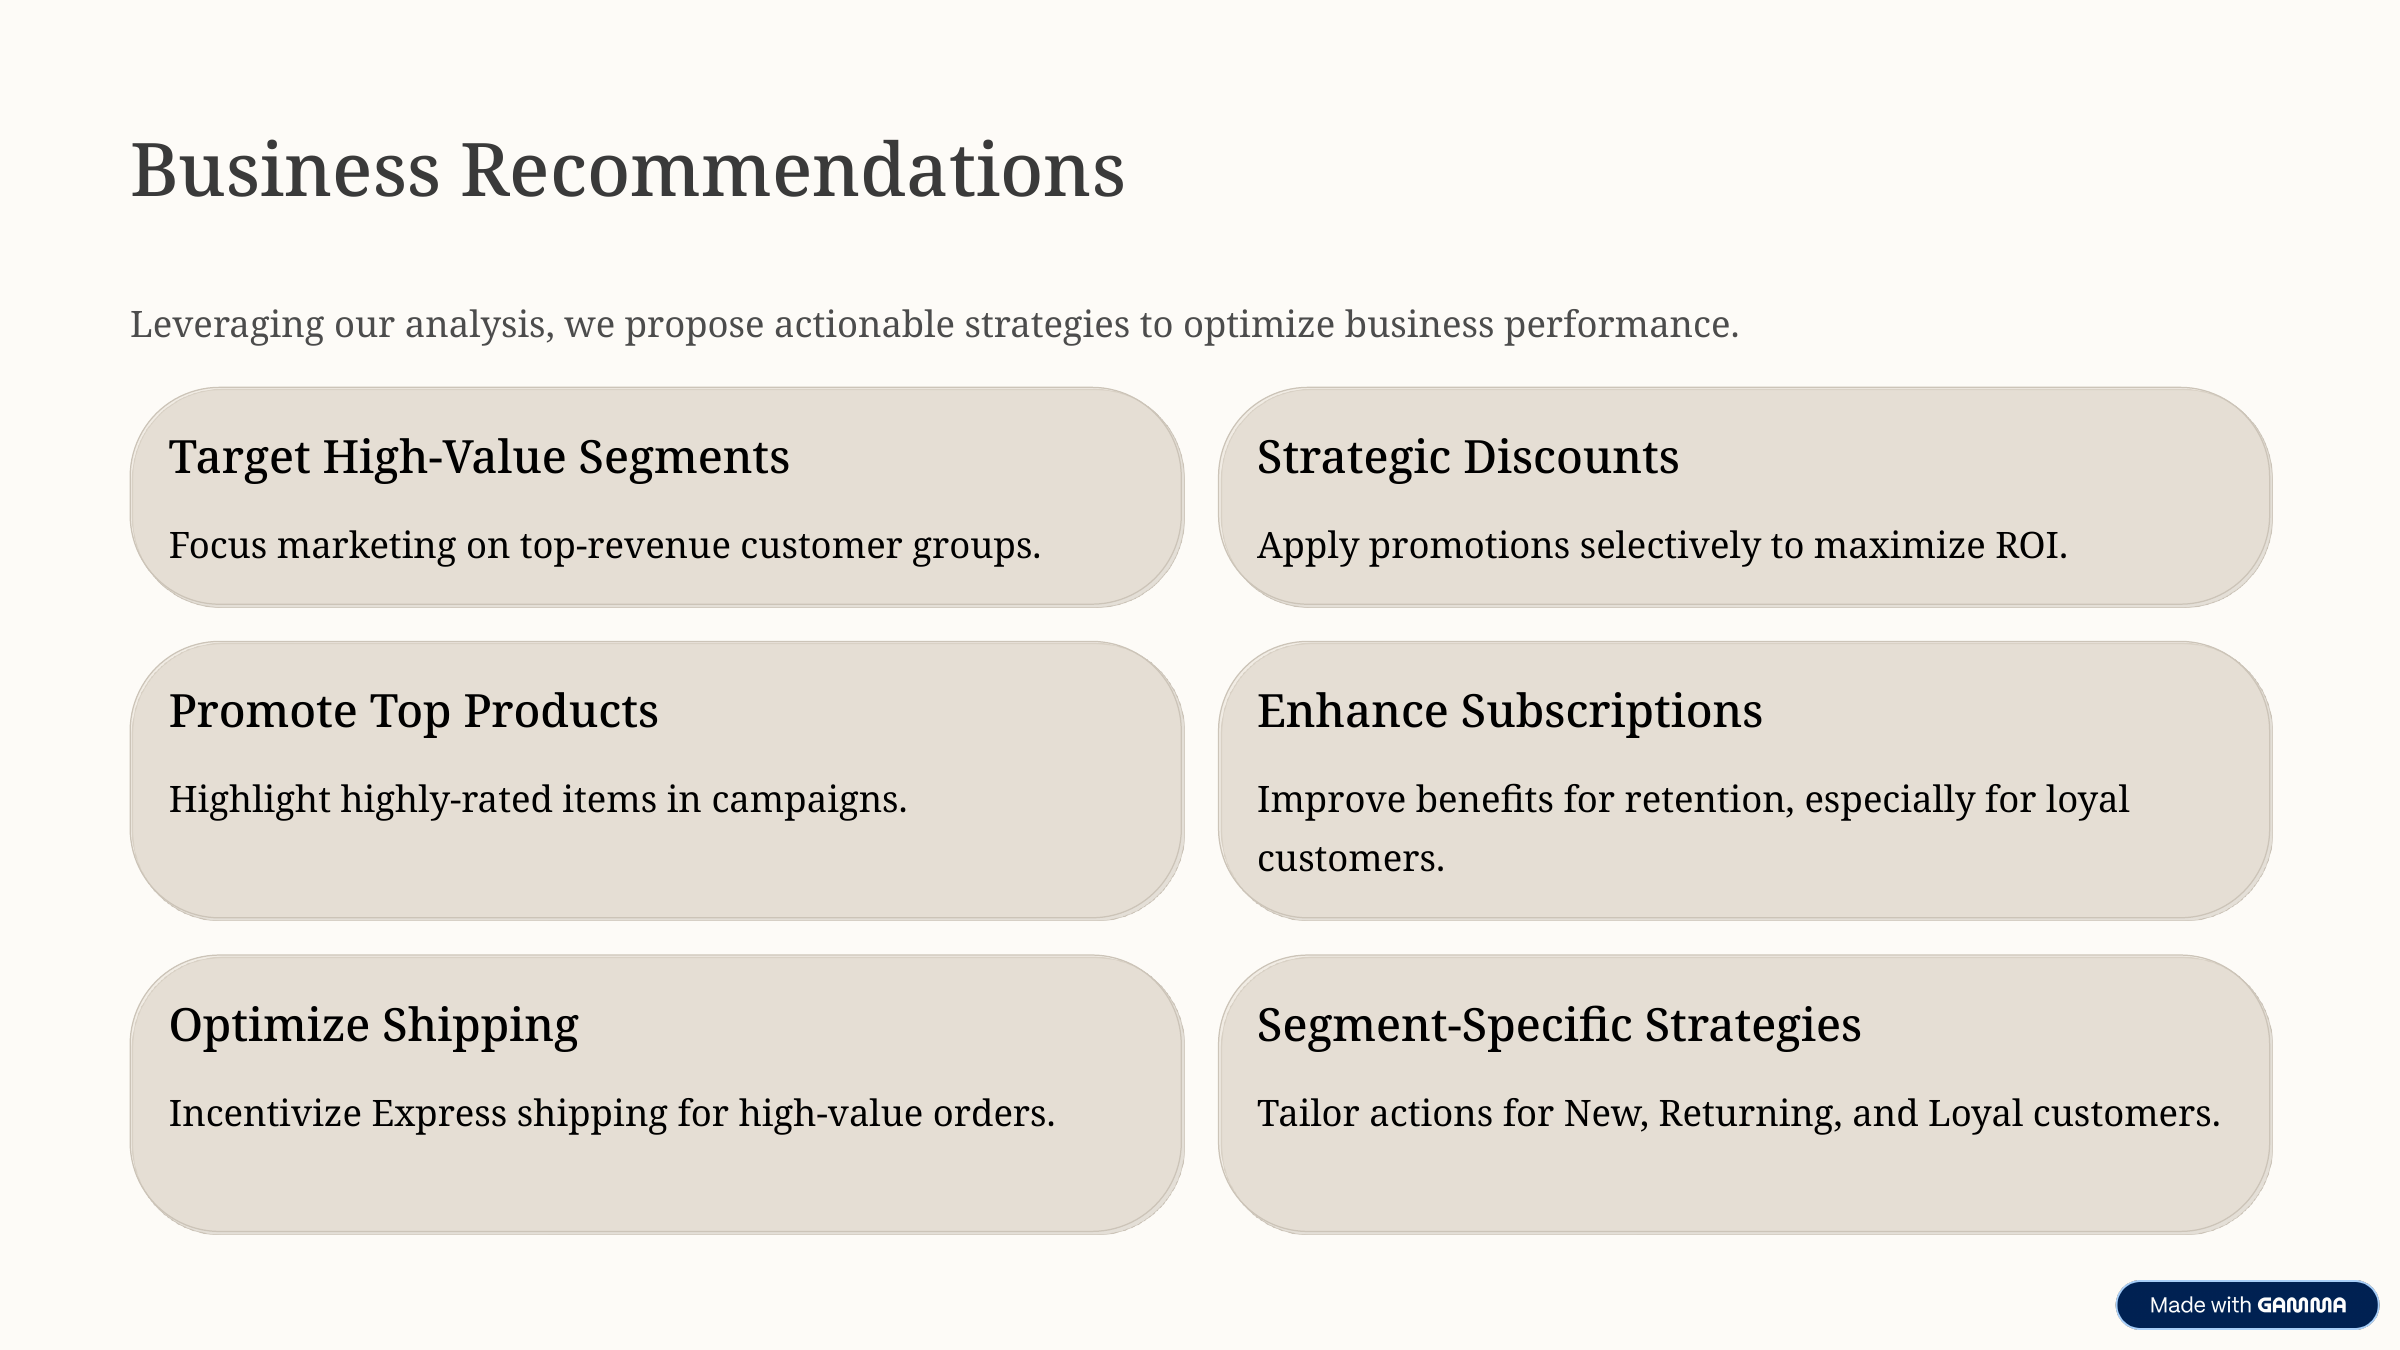

Business Recommendations
Leveraging our analysis, we propose actionable strategies to optimize business performance.

Target High-Value Segments
Strategic Discounts
Focus marketing on top-revenue customer groups.
Apply promotions selectively to maximize ROI.

Promote Top Products
Enhance Subscriptions
Highlight highly-rated items in campaigns.
Improve benefits for retention, especially for loyal customers.

Optimize Shipping
Segment-Specific Strategies
Incentivize Express shipping for high-value orders.
Tailor actions for New, Returning, and Loyal customers.